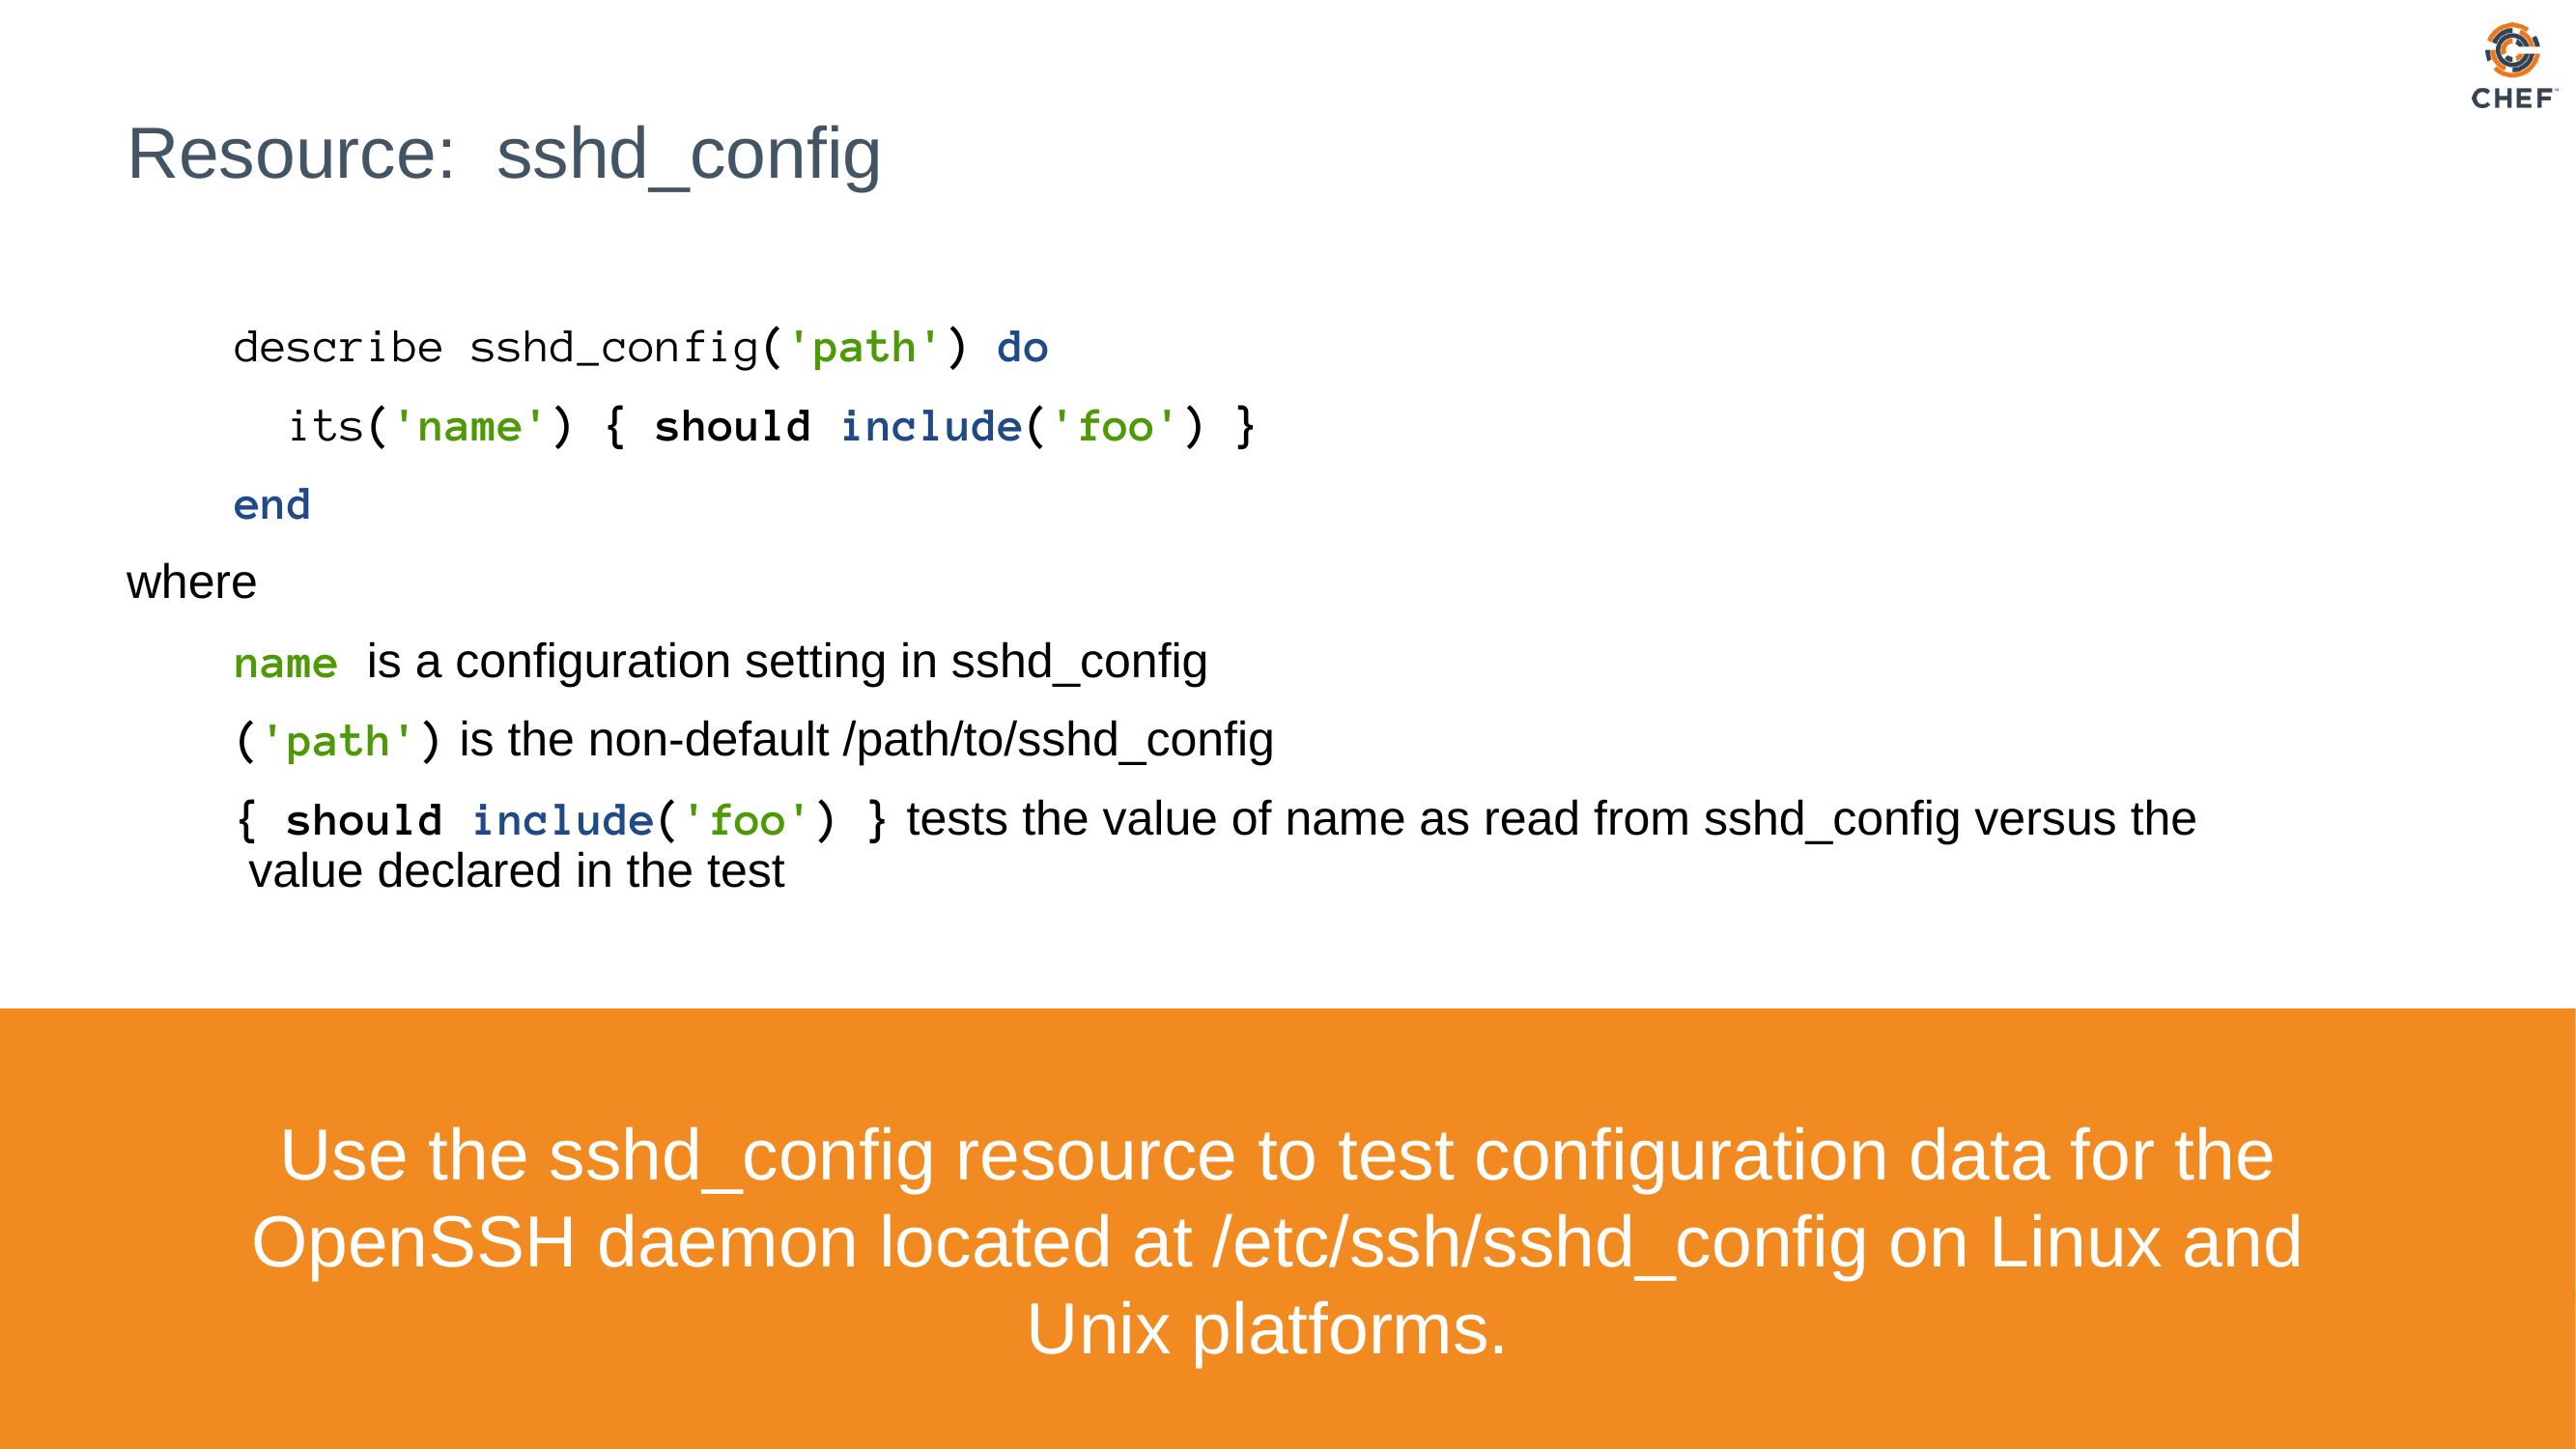

# Resource:  sshd_config
	describe sshd_config('path') do
	  its('name') { should include('foo') }
	end
where
	name is a configuration setting in sshd_config
	('path') is the non-default /path/to/sshd_config
	{ should include('foo') } tests the value of name as read from sshd_config versus the
	 value declared in the test

Use the sshd_config resource to test configuration data for the OpenSSH daemon located at /etc/ssh/sshd_config on Linux and Unix platforms.